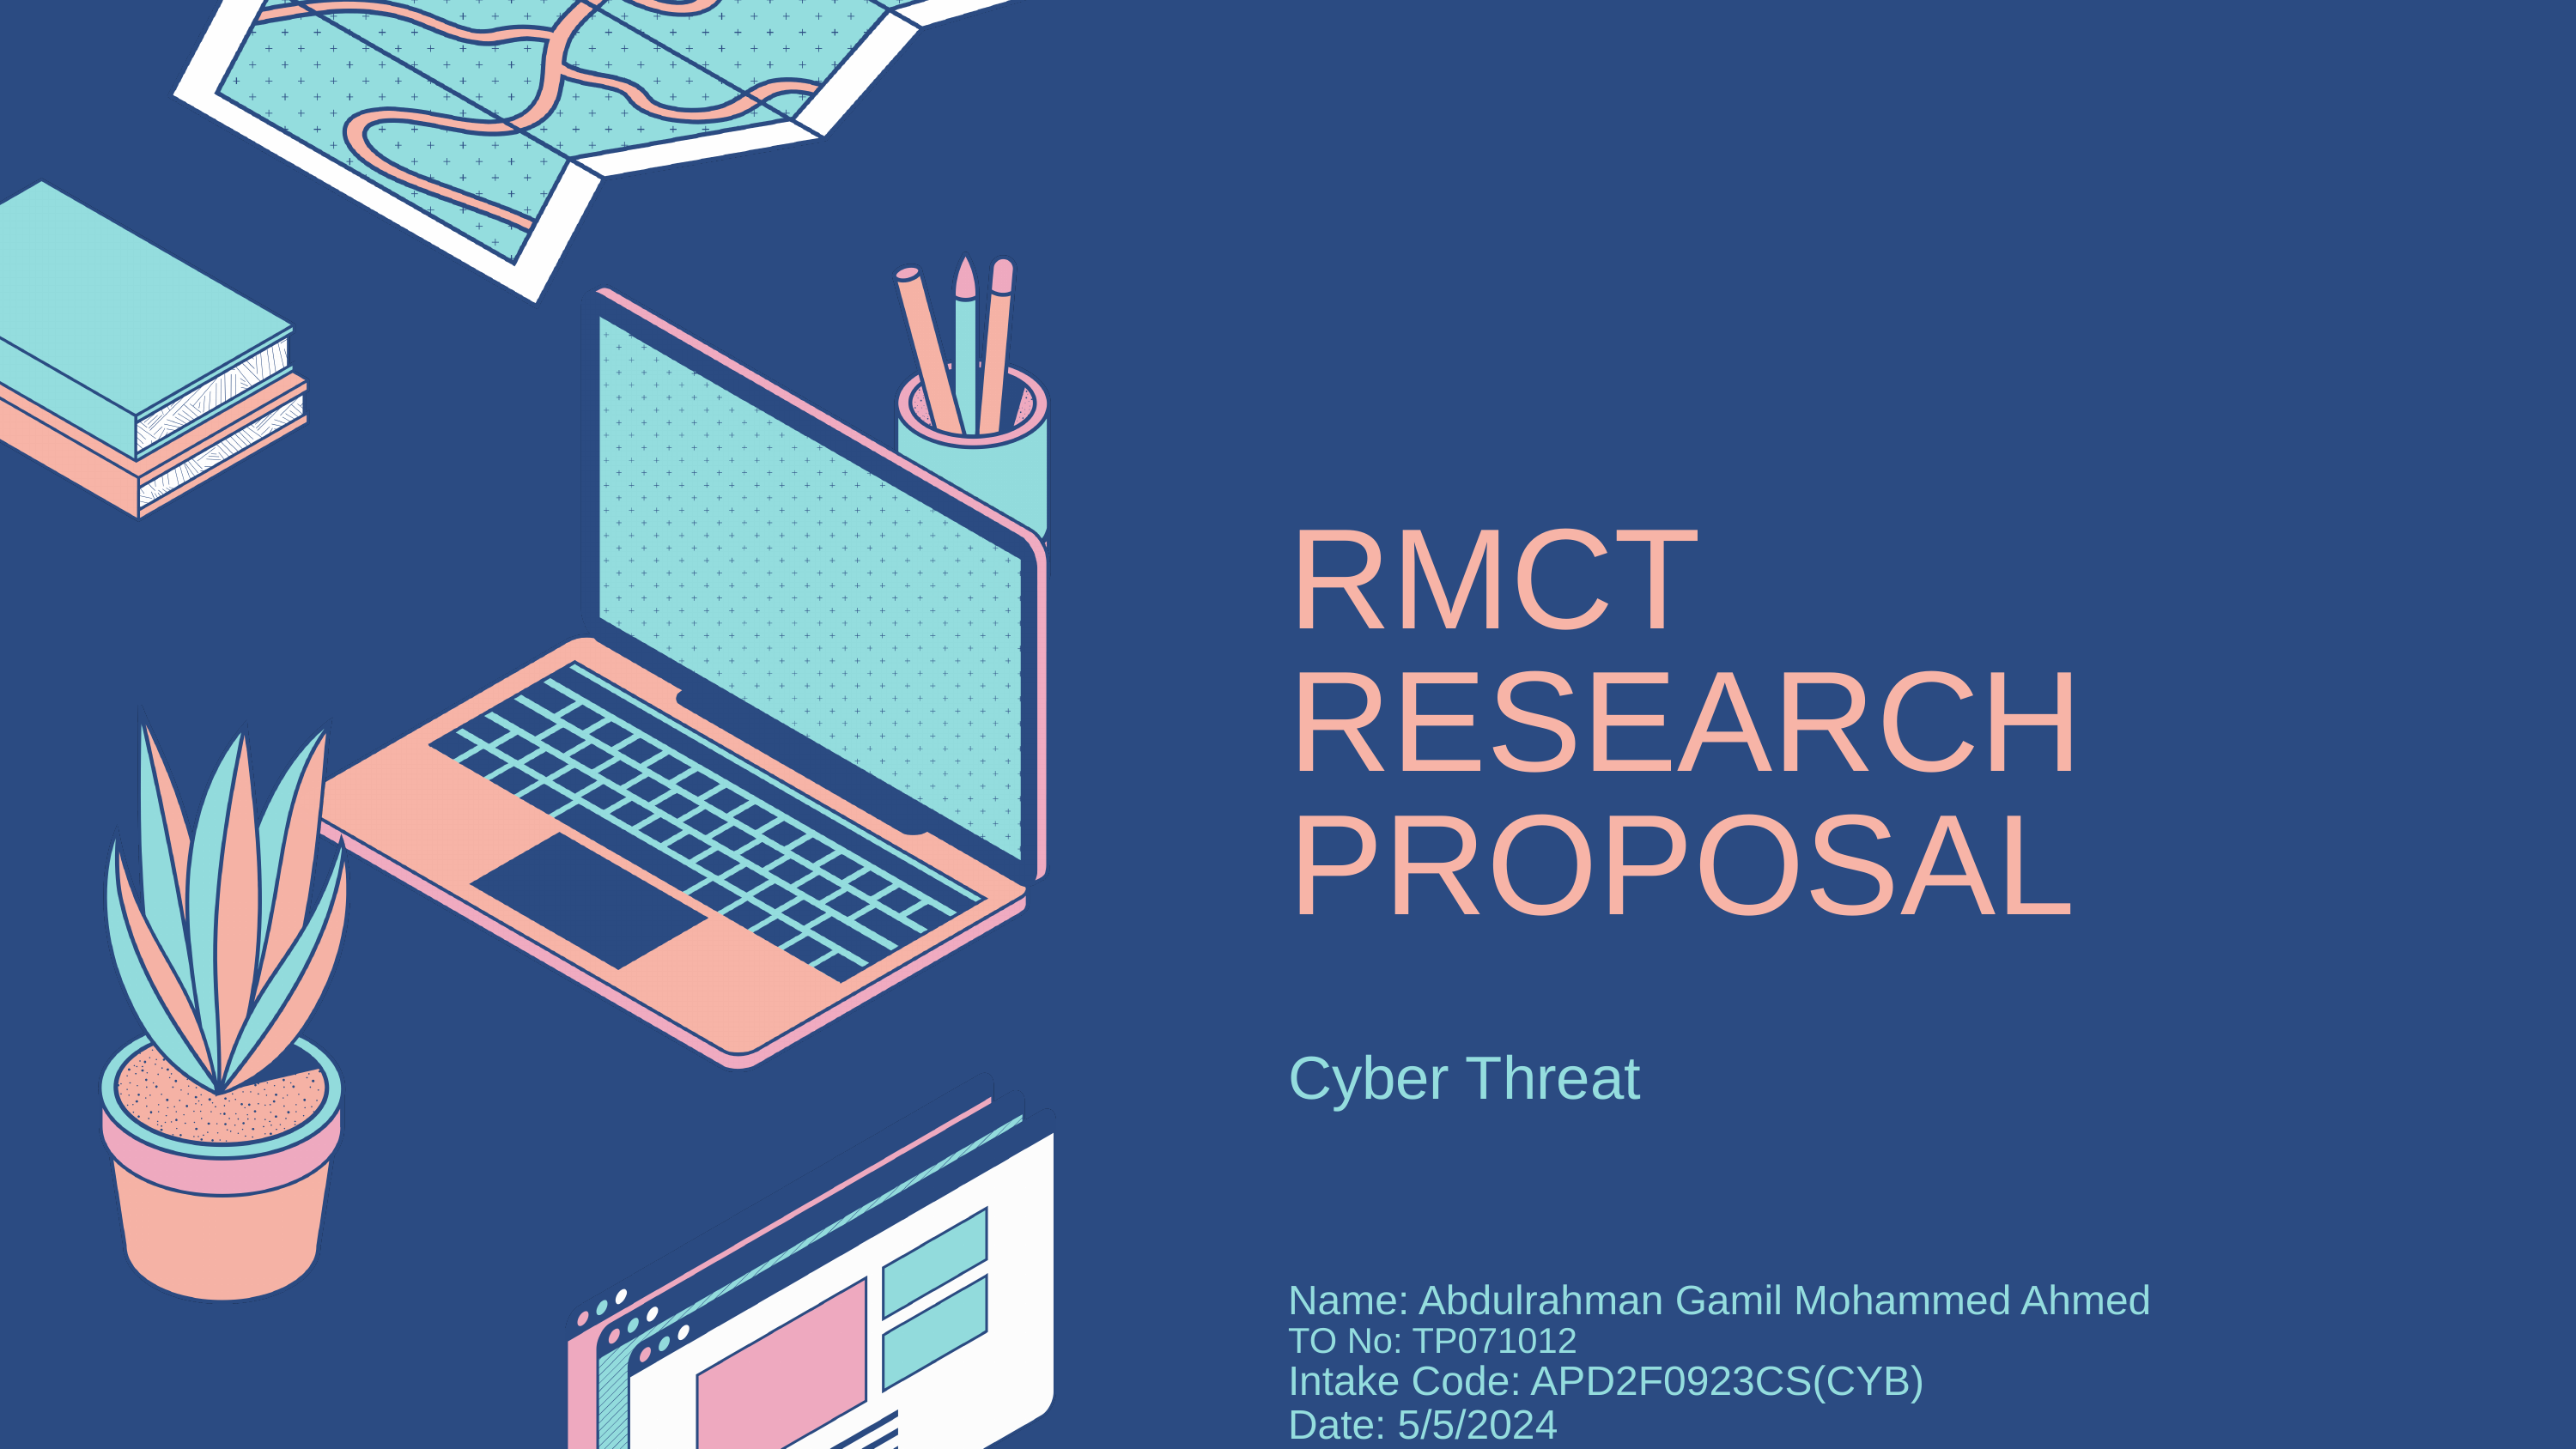

RMCT RESEARCH PROPOSAL

Cyber Threat

Name: Abdulrahman Gamil Mohammed Ahmed
TO No: TP071012
Intake Code: APD2F0923CS(CYB)
Date: 5/5/2024